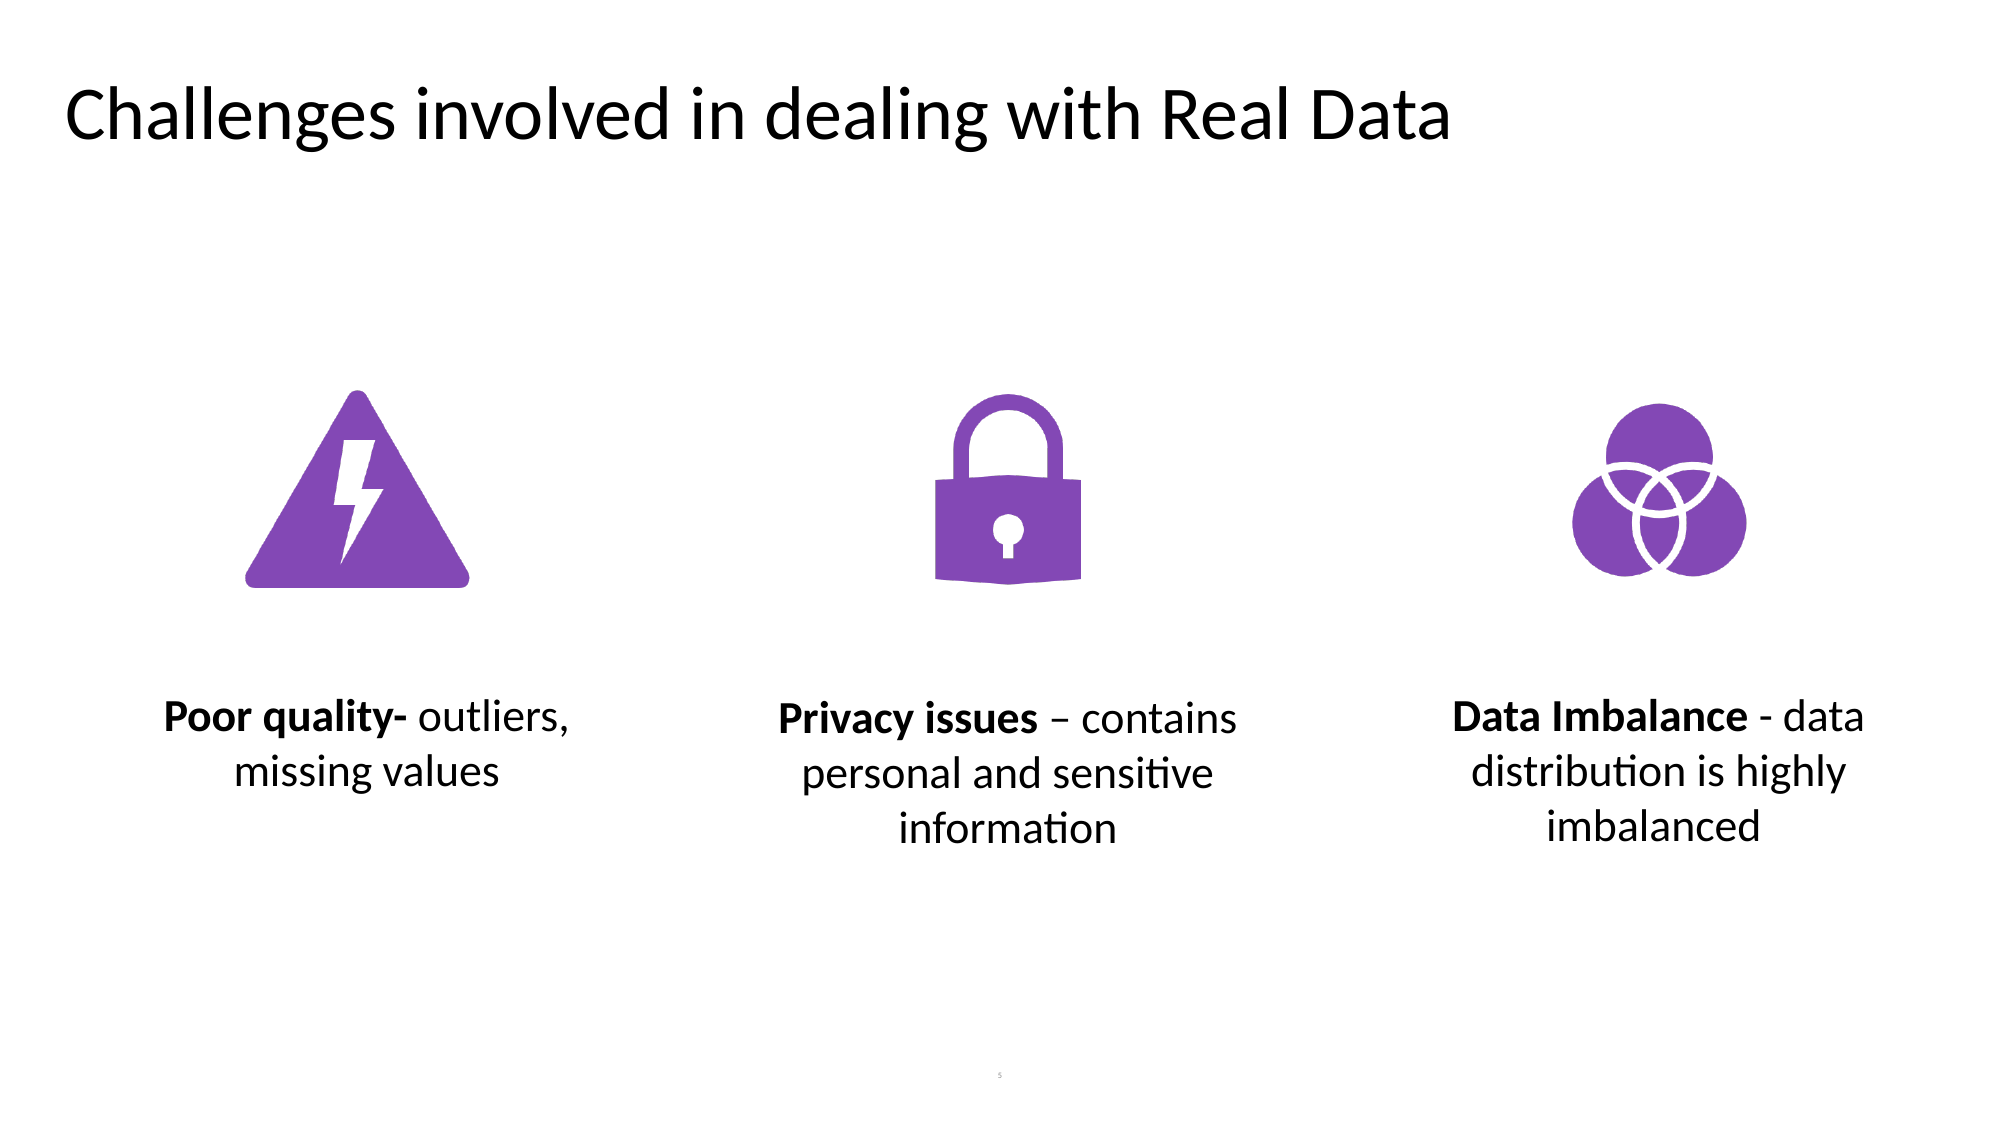

# Challenges involved in dealing with Real Data
Poor quality- outliers, missing values
Privacy issues – contains personal and sensitive information
Data Imbalance - data distribution is highly imbalanced
5